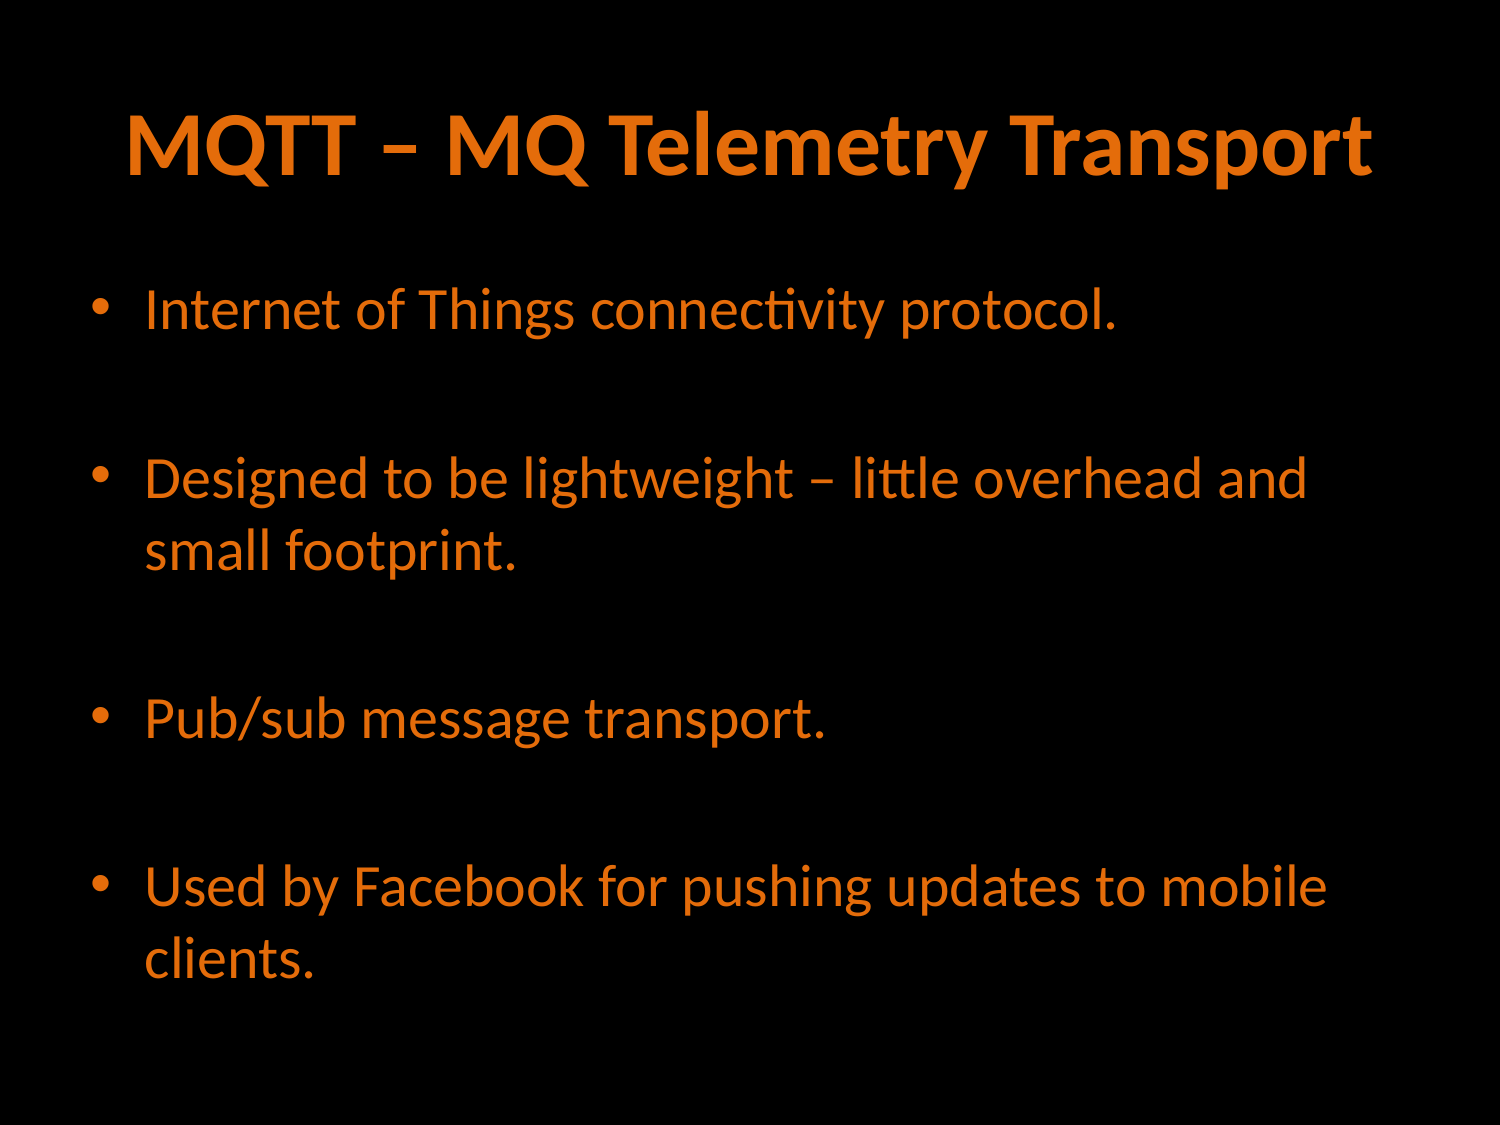

# MQTT – MQ Telemetry Transport
Internet of Things connectivity protocol.

Designed to be lightweight – little overhead and small footprint.

Pub/sub message transport.

Used by Facebook for pushing updates to mobile clients.